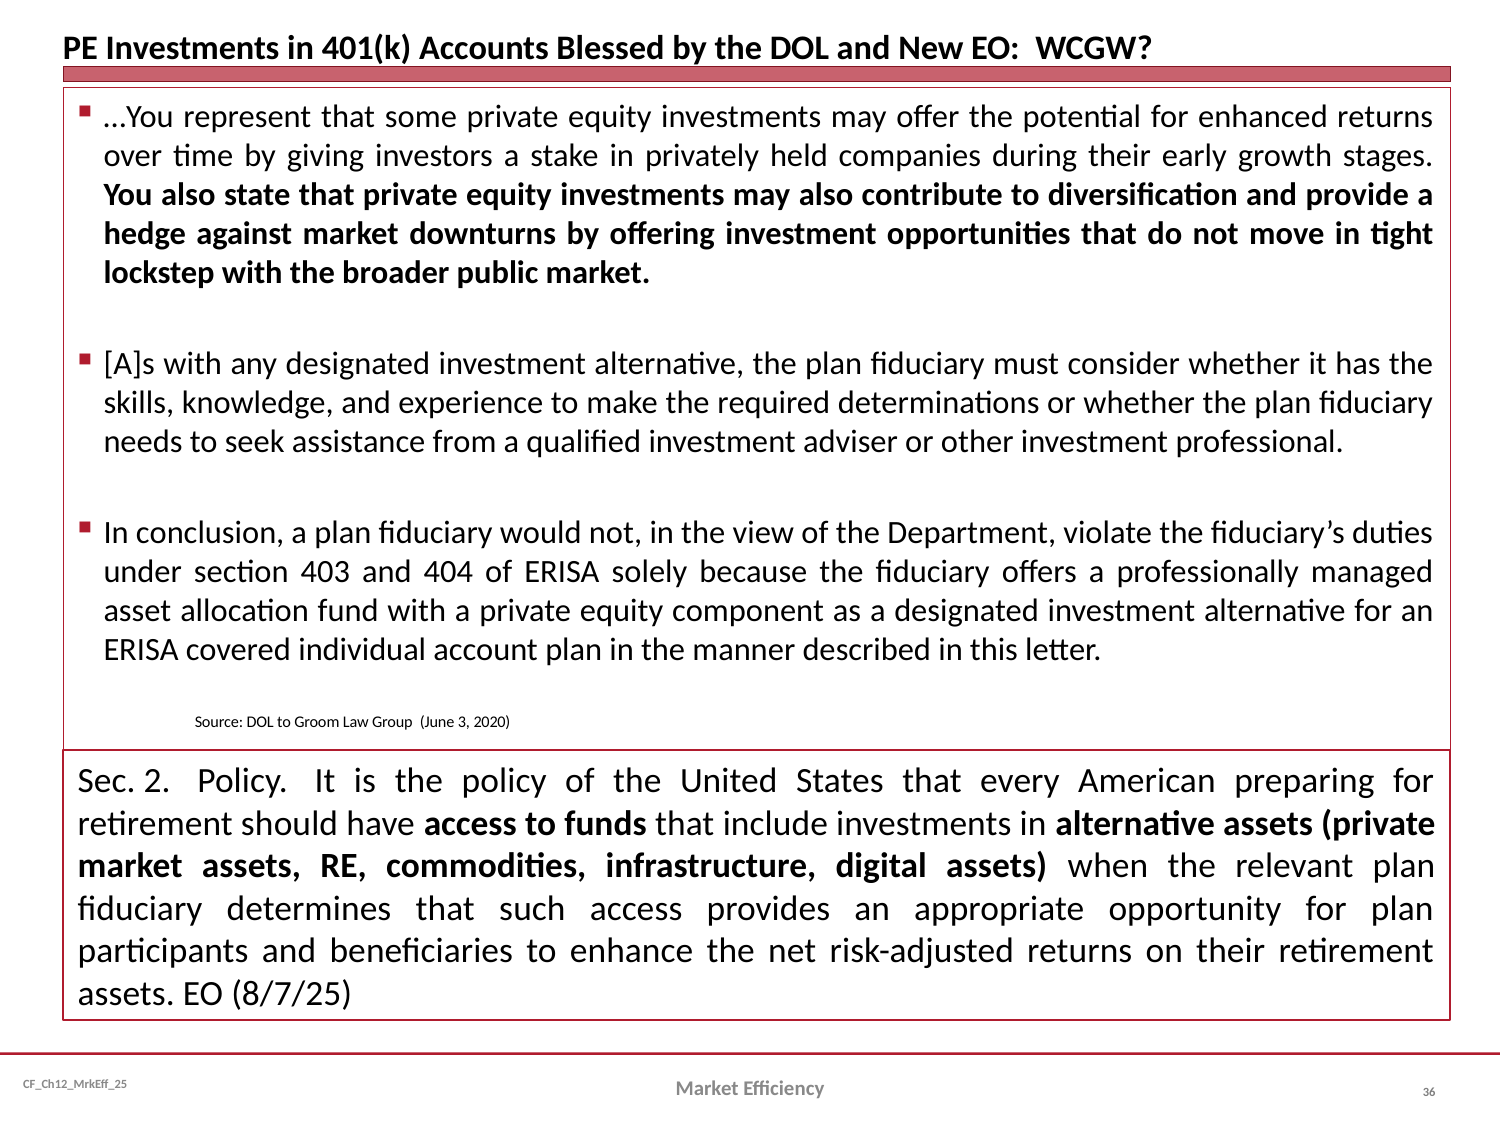

# PE Investments in 401(k) Accounts Blessed by the DOL and New EO:  WCGW?
…You represent that some private equity investments may offer the potential for enhanced returns over time by giving investors a stake in privately held companies during their early growth stages. You also state that private equity investments may also contribute to diversification and provide a hedge against market downturns by offering investment opportunities that do not move in tight lockstep with the broader public market.

[A]s with any designated investment alternative, the plan fiduciary must consider whether it has the skills, knowledge, and experience to make the required determinations or whether the plan fiduciary needs to seek assistance from a qualified investment adviser or other investment professional.

In conclusion, a plan fiduciary would not, in the view of the Department, violate the fiduciary’s duties under section 403 and 404 of ERISA solely because the fiduciary offers a professionally managed asset allocation fund with a private equity component as a designated investment alternative for an ERISA covered individual account plan in the manner described in this letter.

				Source: DOL to Groom Law Group  (June 3, 2020)

Sec. 2.  Policy.  It is the policy of the United States that every American preparing for retirement should have access to funds that include investments in alternative assets (private market assets, RE, commodities, infrastructure, digital assets) when the relevant plan fiduciary determines that such access provides an appropriate opportunity for plan participants and beneficiaries to enhance the net risk-adjusted returns on their retirement assets. EO (8/7/25)
Market Efficiency
36